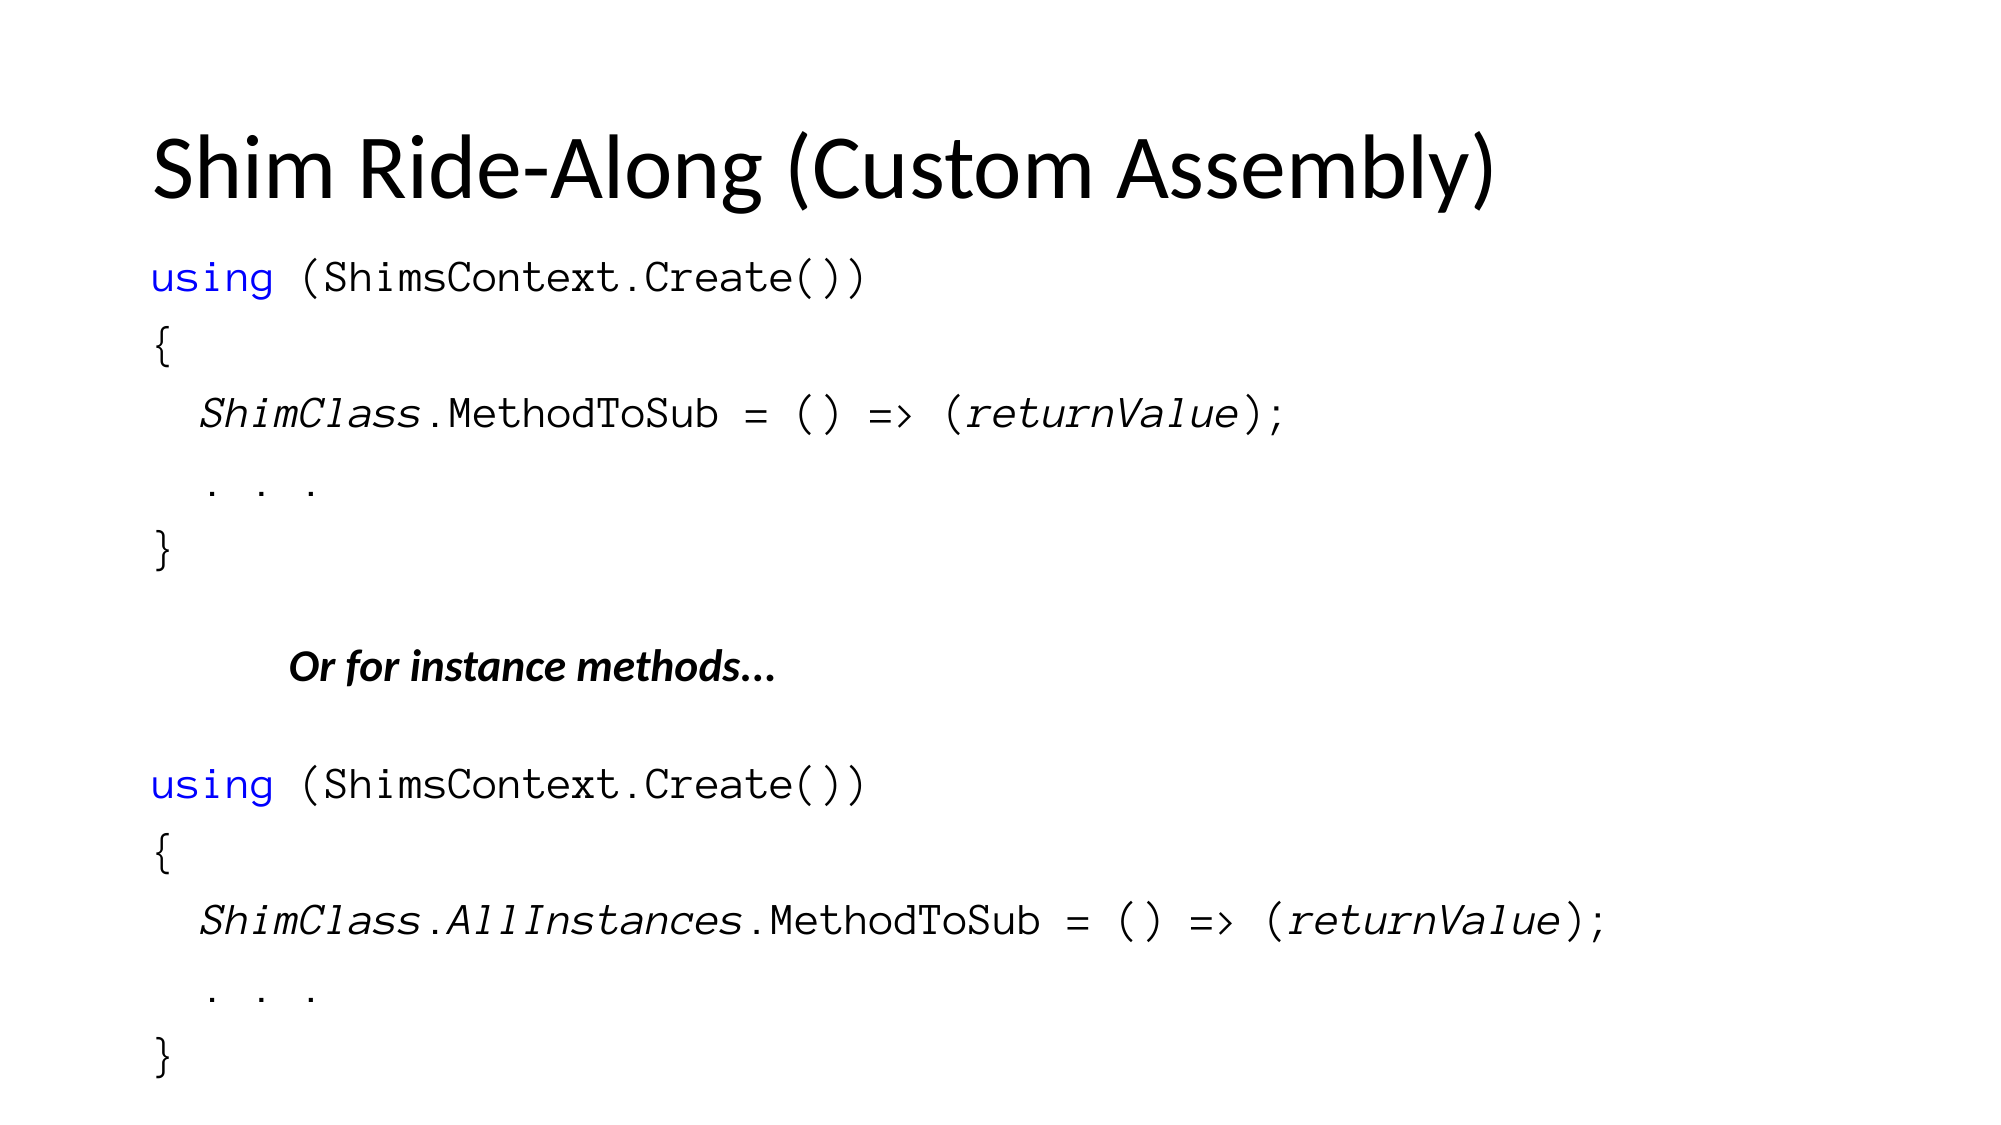

# Shim Ride-Along (Custom Assembly)
using (ShimsContext.Create())
{
  ShimClass.MethodToSub = () => (returnValue);
  . . .
}
			Or for instance methods...
using (ShimsContext.Create())
{
  ShimClass.AllInstances.MethodToSub = () => (returnValue);
  . . .
}